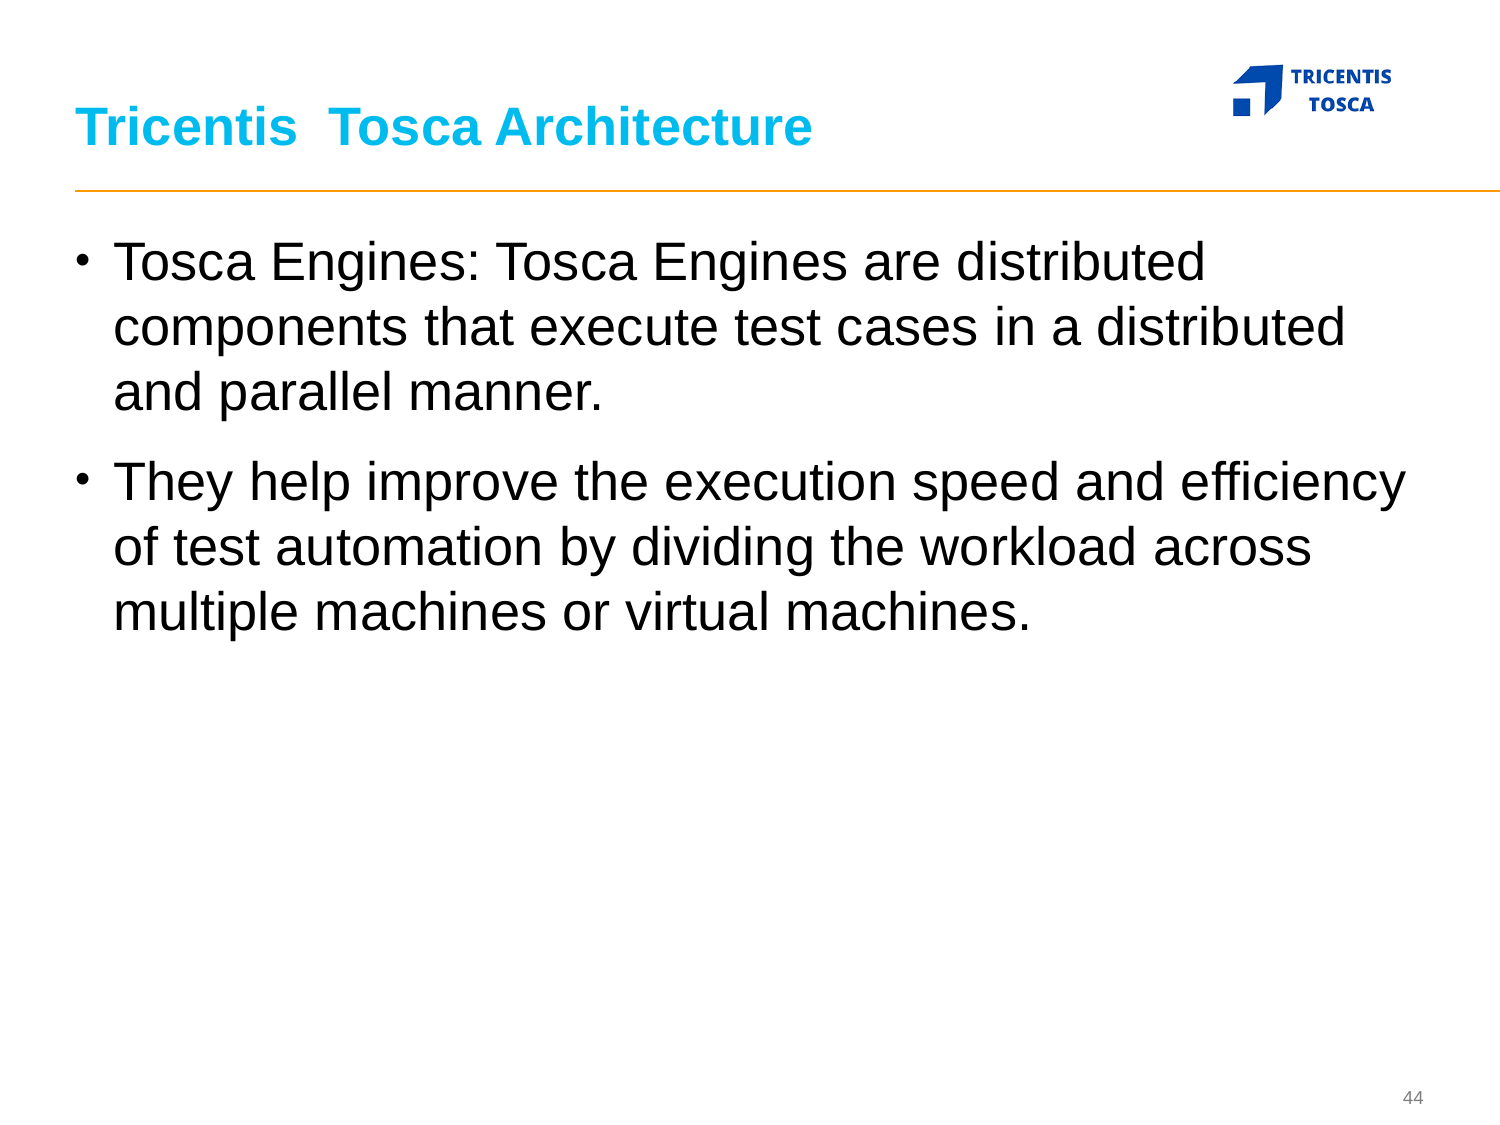

# Tricentis  Tosca Architecture
Tosca Engines: Tosca Engines are distributed components that execute test cases in a distributed and parallel manner.
They help improve the execution speed and efficiency of test automation by dividing the workload across multiple machines or virtual machines.